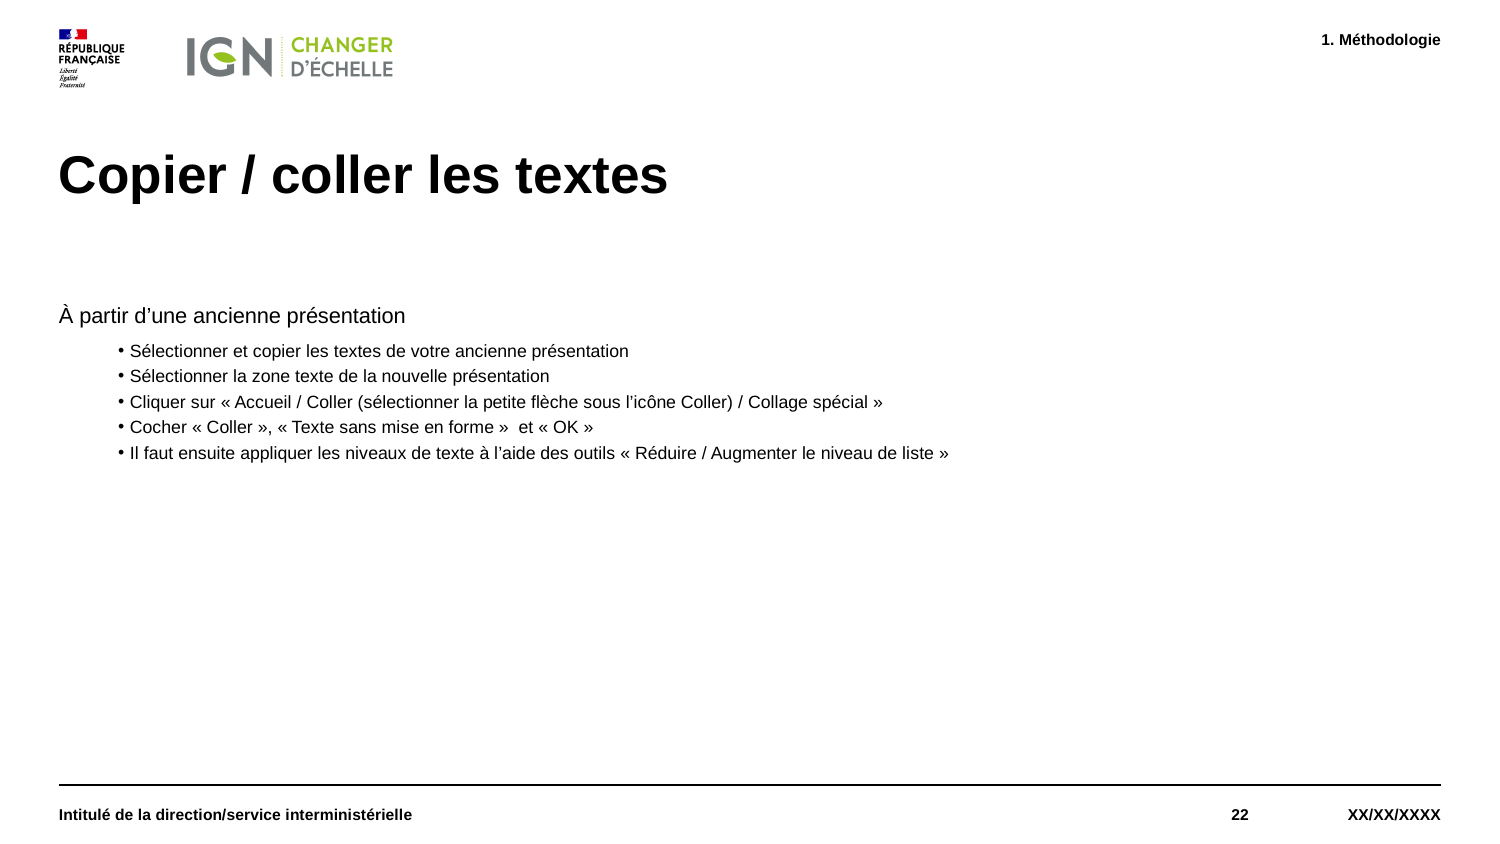

Méthodologie
# Copier / coller les textes
À partir d’une ancienne présentation
Sélectionner et copier les textes de votre ancienne présentation
Sélectionner la zone texte de la nouvelle présentation
Cliquer sur « Accueil / Coller (sélectionner la petite flèche sous l’icône Coller) / Collage spécial »
Cocher « Coller », « Texte sans mise en forme »  et « OK »
Il faut ensuite appliquer les niveaux de texte à l’aide des outils « Réduire / Augmenter le niveau de liste »
Intitulé de la direction/service interministérielle
22
XX/XX/XXXX